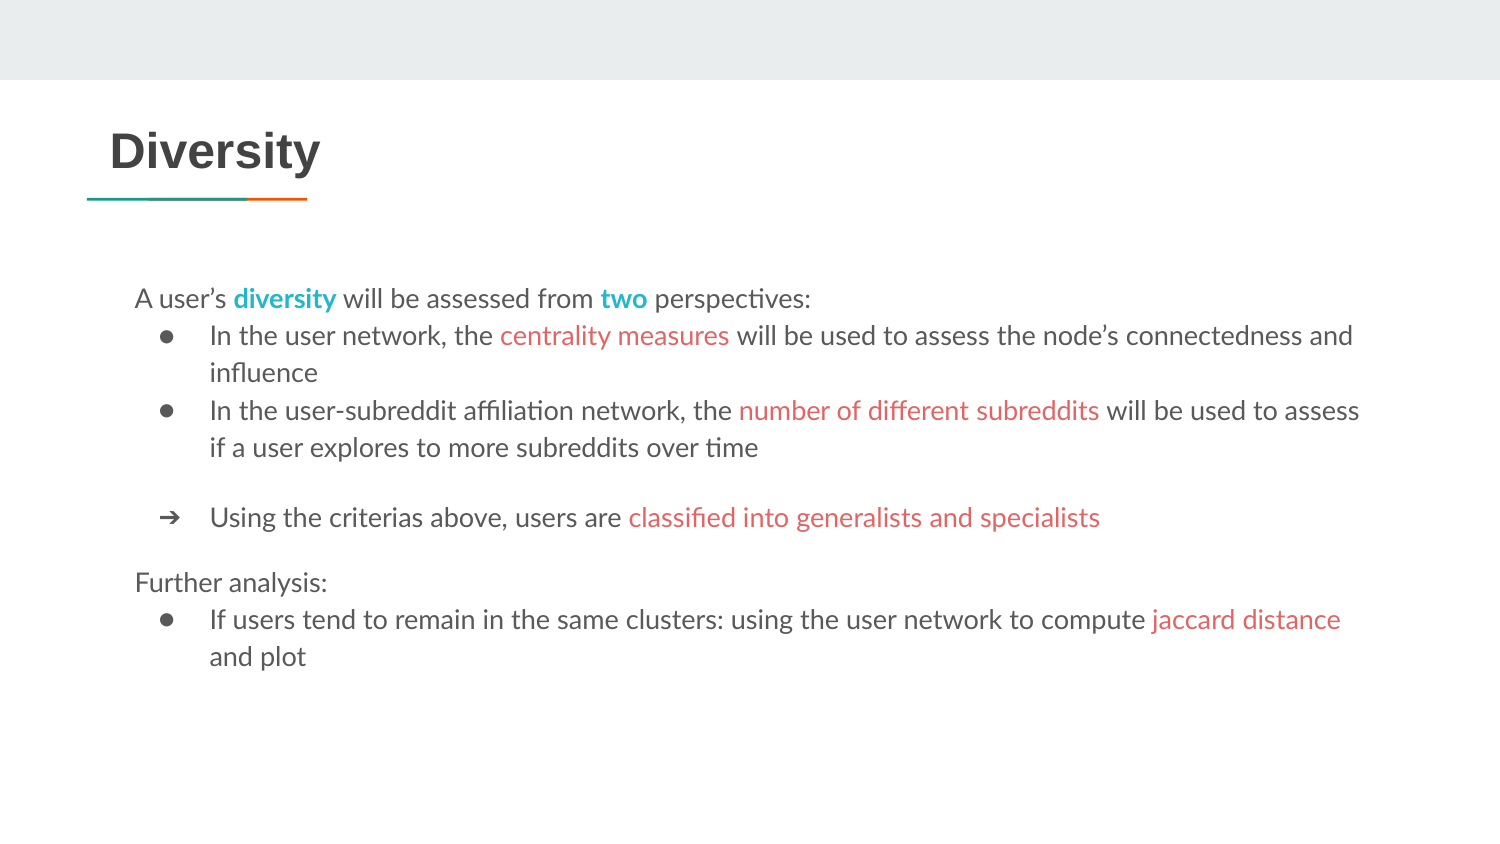

# Diversity
A user’s diversity will be assessed from two perspectives:
In the user network, the centrality measures will be used to assess the node’s connectedness and influence
In the user-subreddit affiliation network, the number of different subreddits will be used to assess if a user explores to more subreddits over time

Using the criterias above, users are classified into generalists and specialists

Further analysis:
If users tend to remain in the same clusters: using the user network to compute jaccard distance and plot